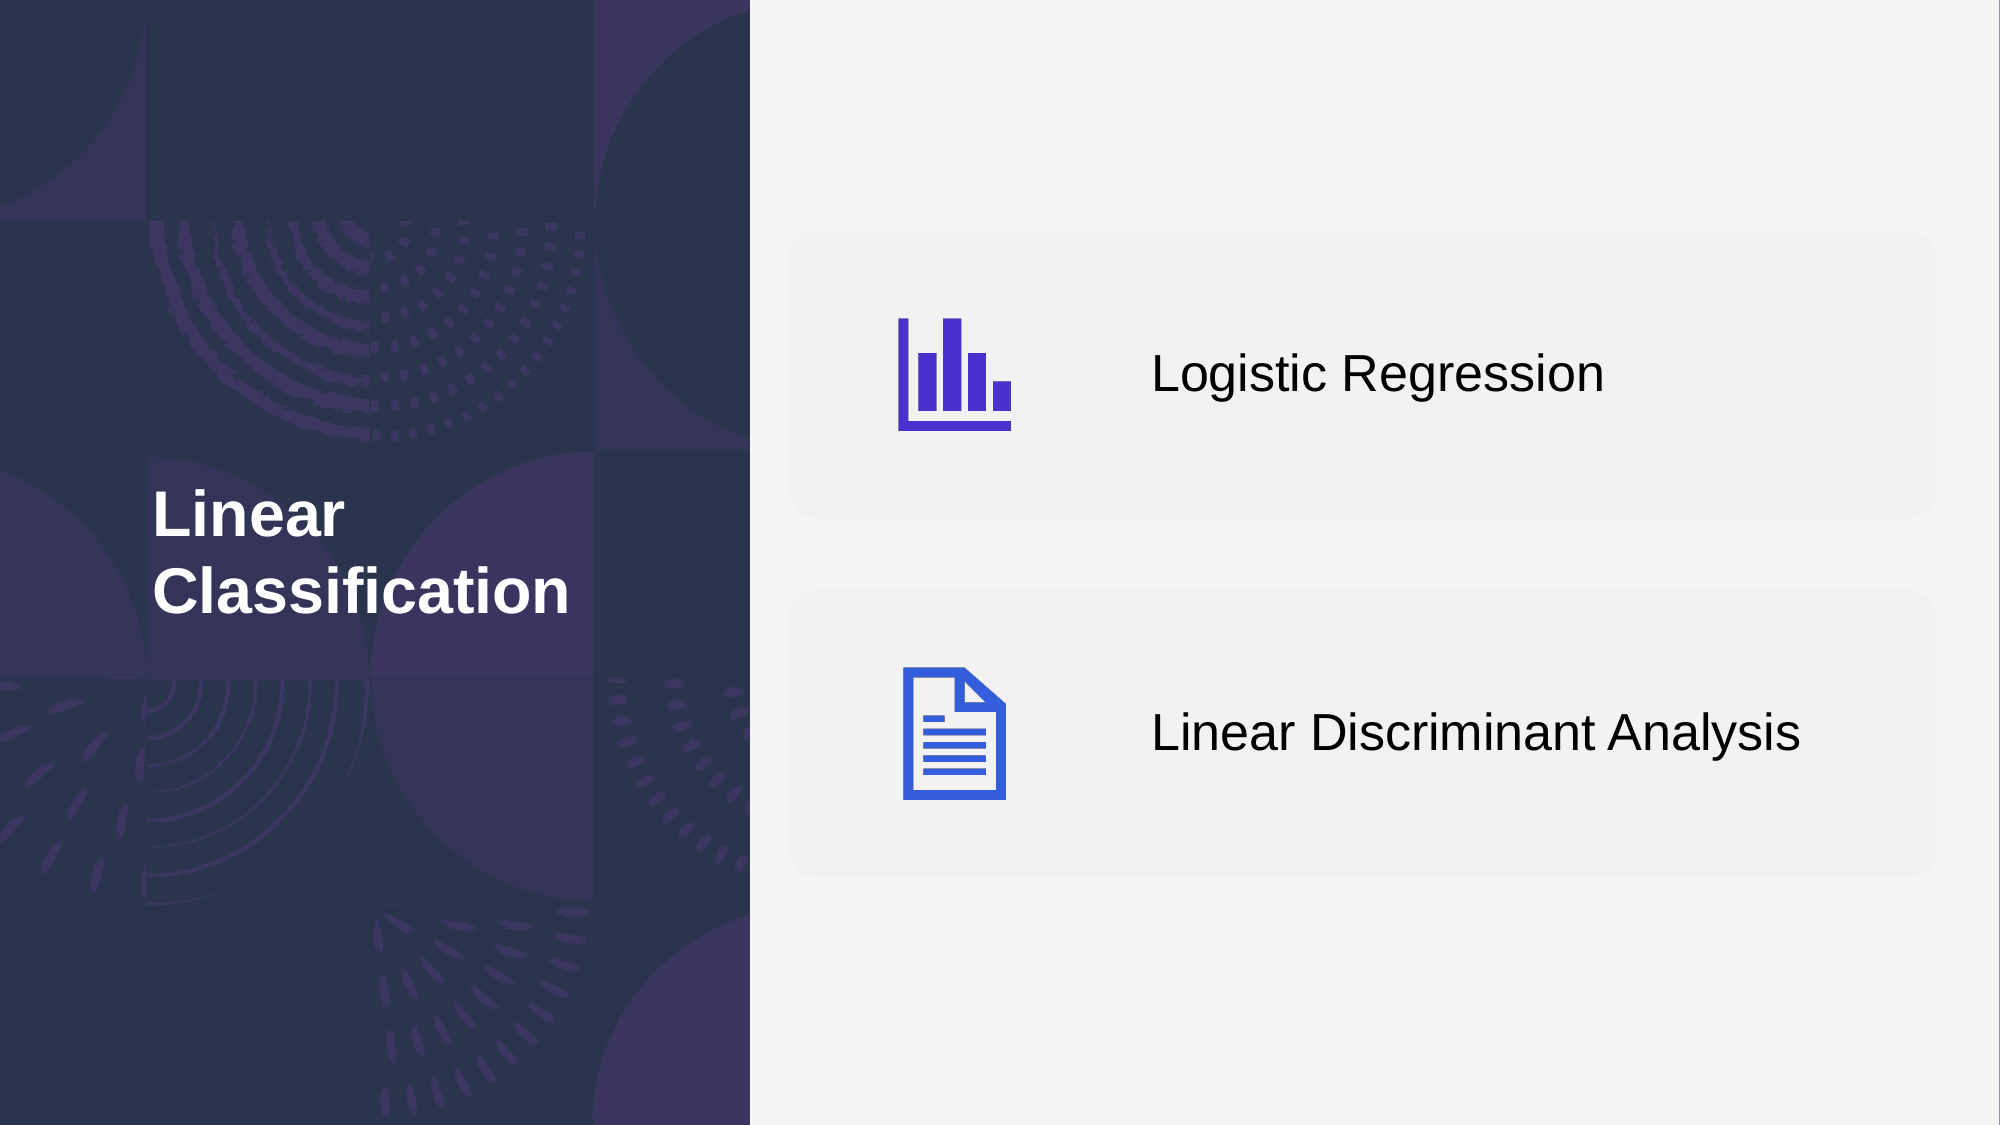

Logistic Regression
Linear Discriminant Analysis
# Linear Classification